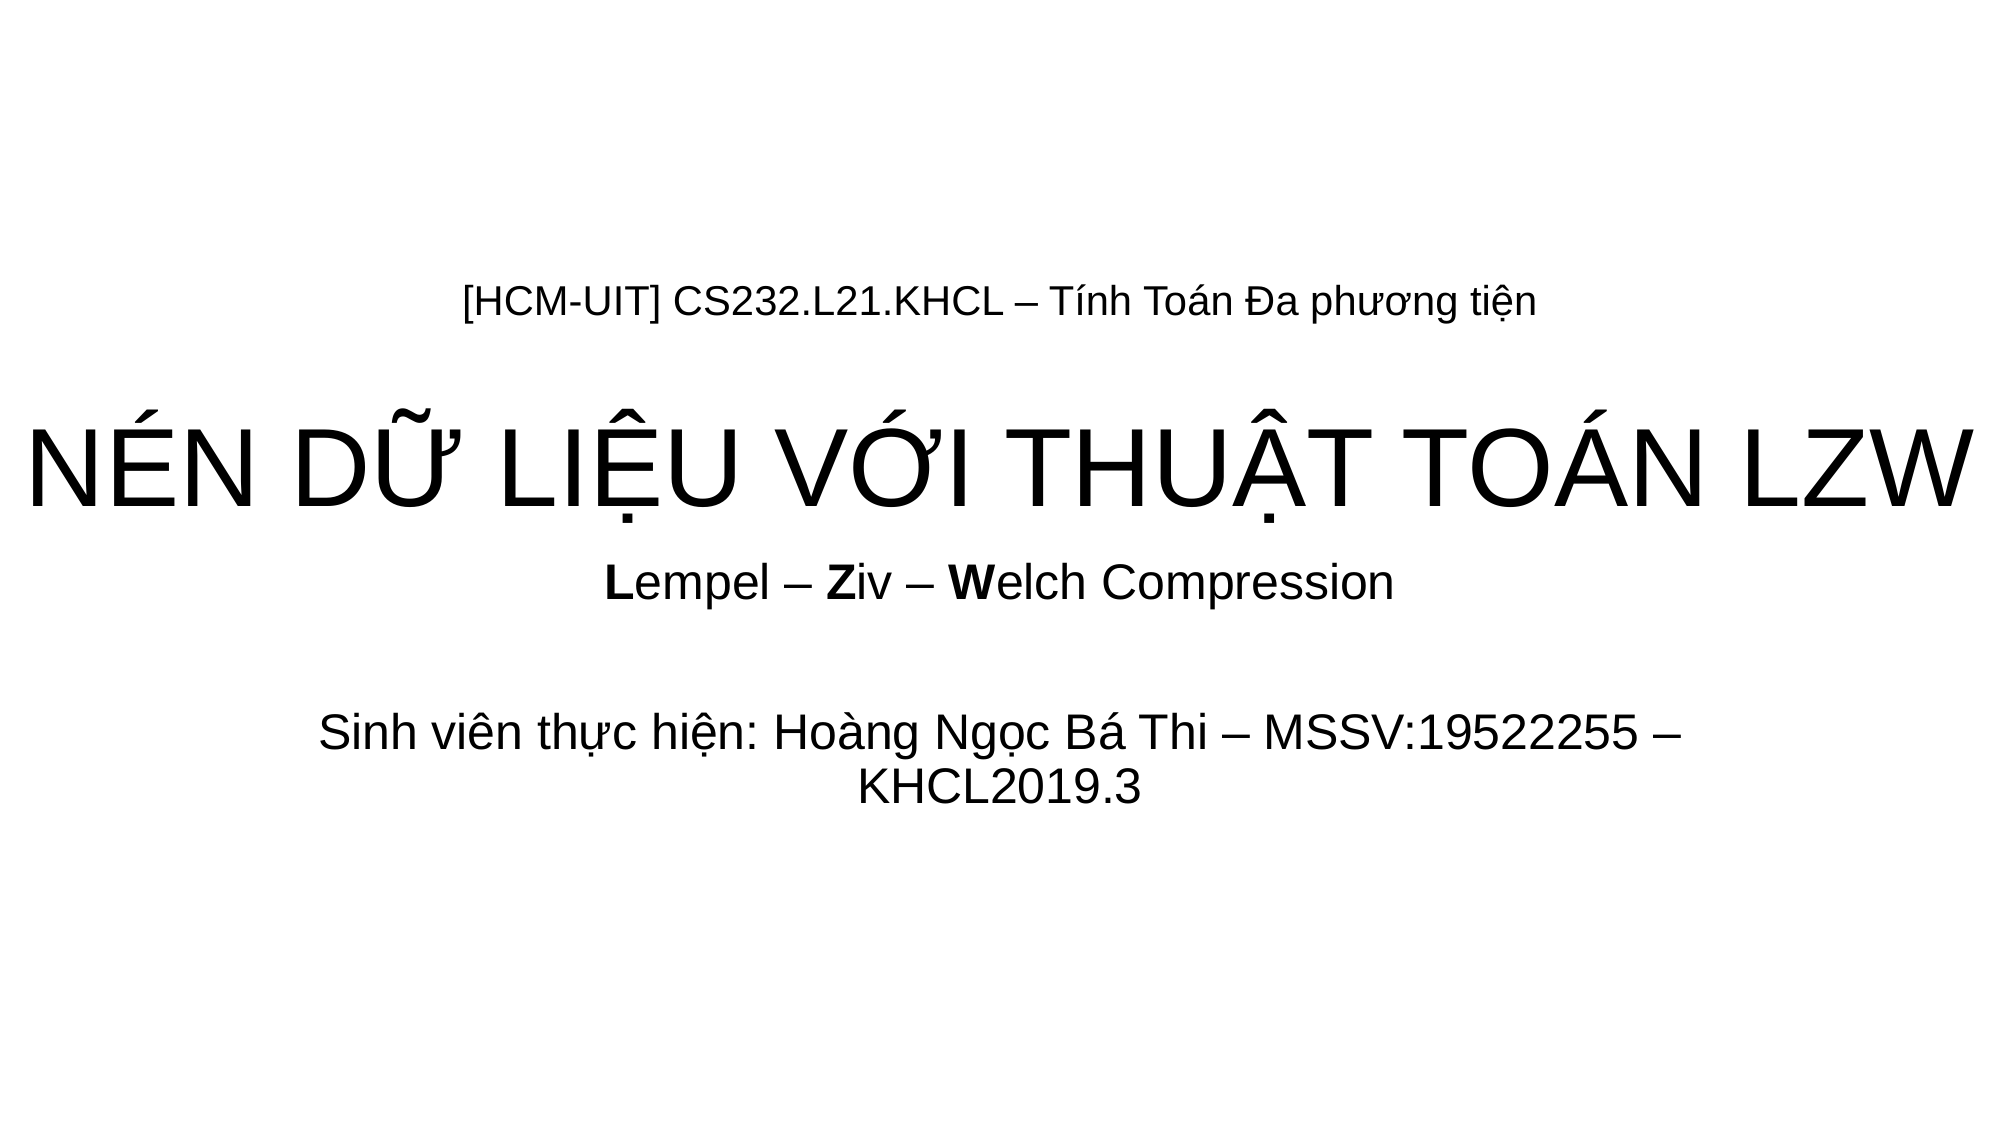

[HCM-UIT] CS232.L21.KHCL – Tính Toán Đa phương tiện
# NÉN DỮ LIỆU VỚI THUẬT TOÁN LZW
Lempel – Ziv – Welch Compression

Sinh viên thực hiện: Hoàng Ngọc Bá Thi – MSSV:19522255 – KHCL2019.3